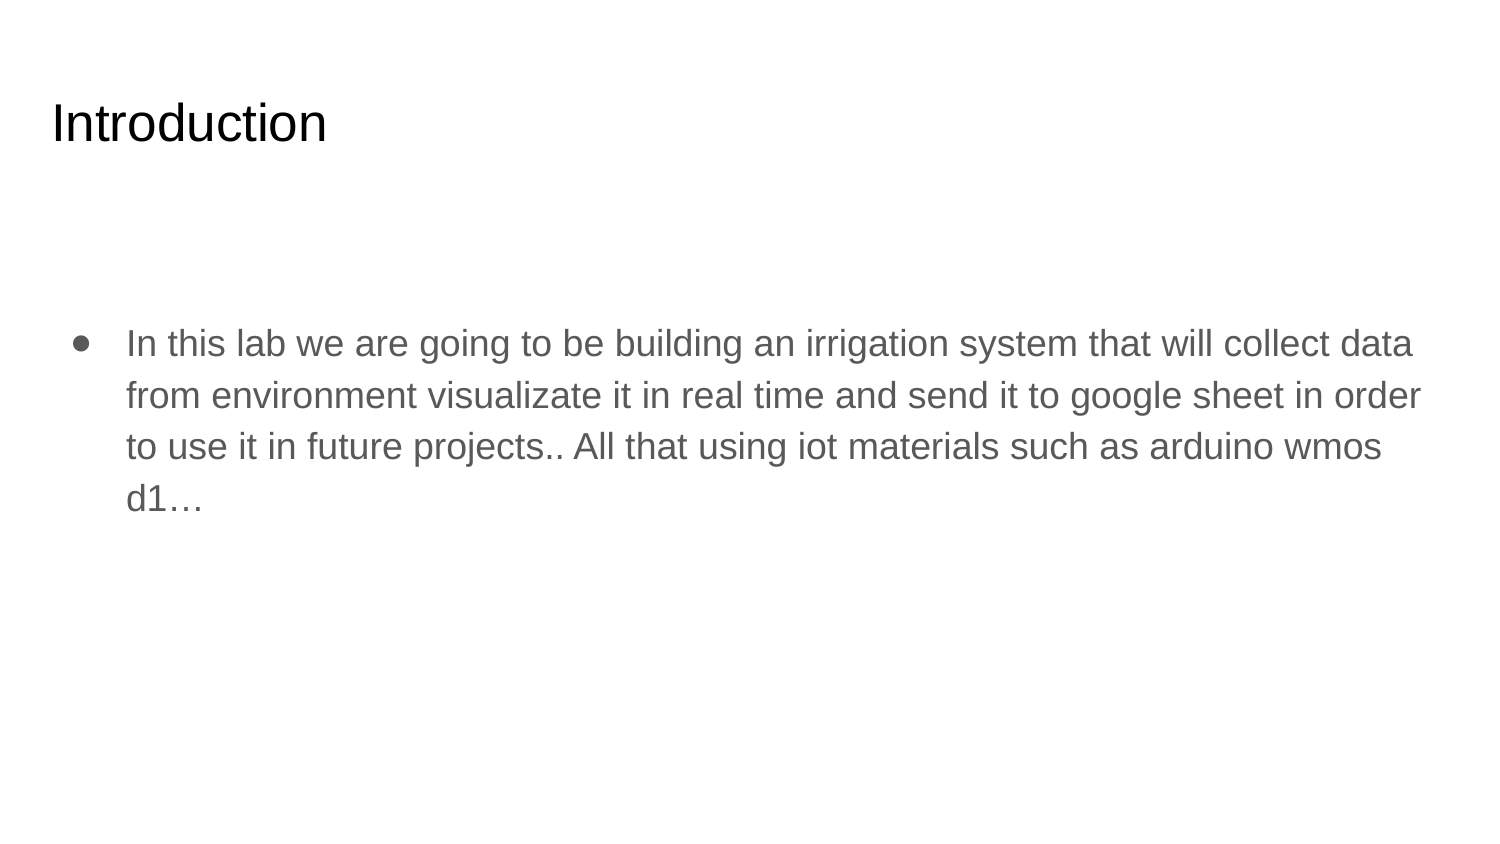

# Introduction
In this lab we are going to be building an irrigation system that will collect data from environment visualizate it in real time and send it to google sheet in order to use it in future projects.. All that using iot materials such as arduino wmos d1…